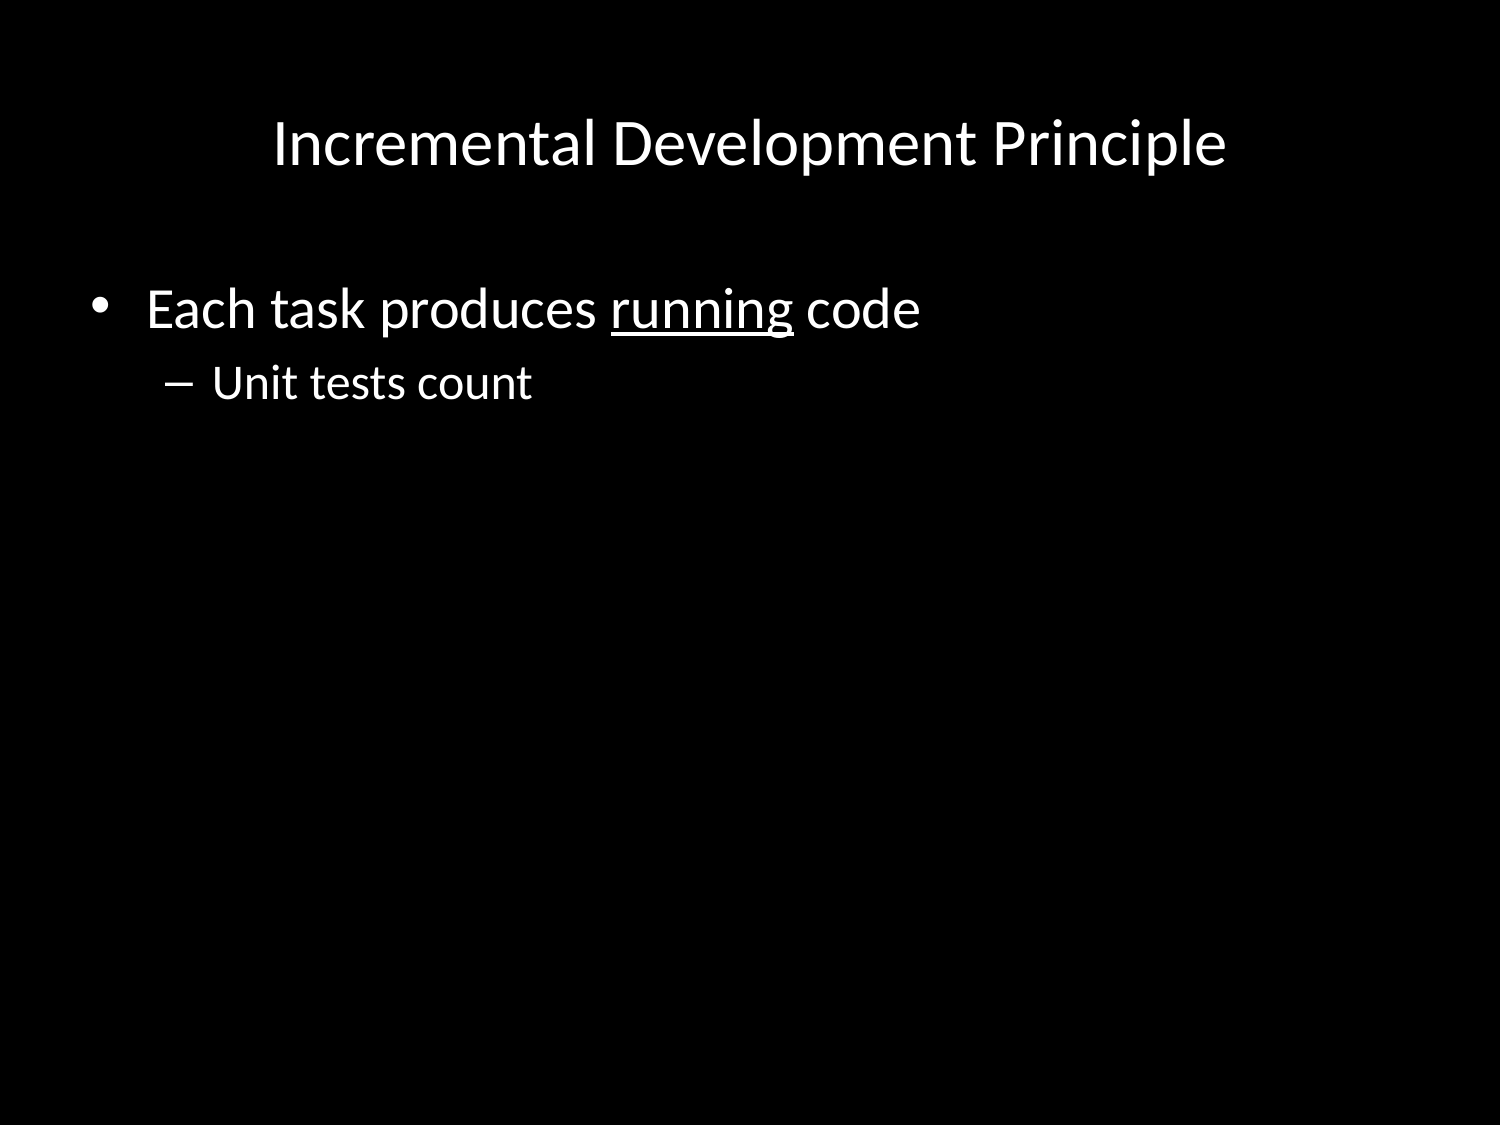

# Incremental Development Principle
Each task produces running code
Unit tests count